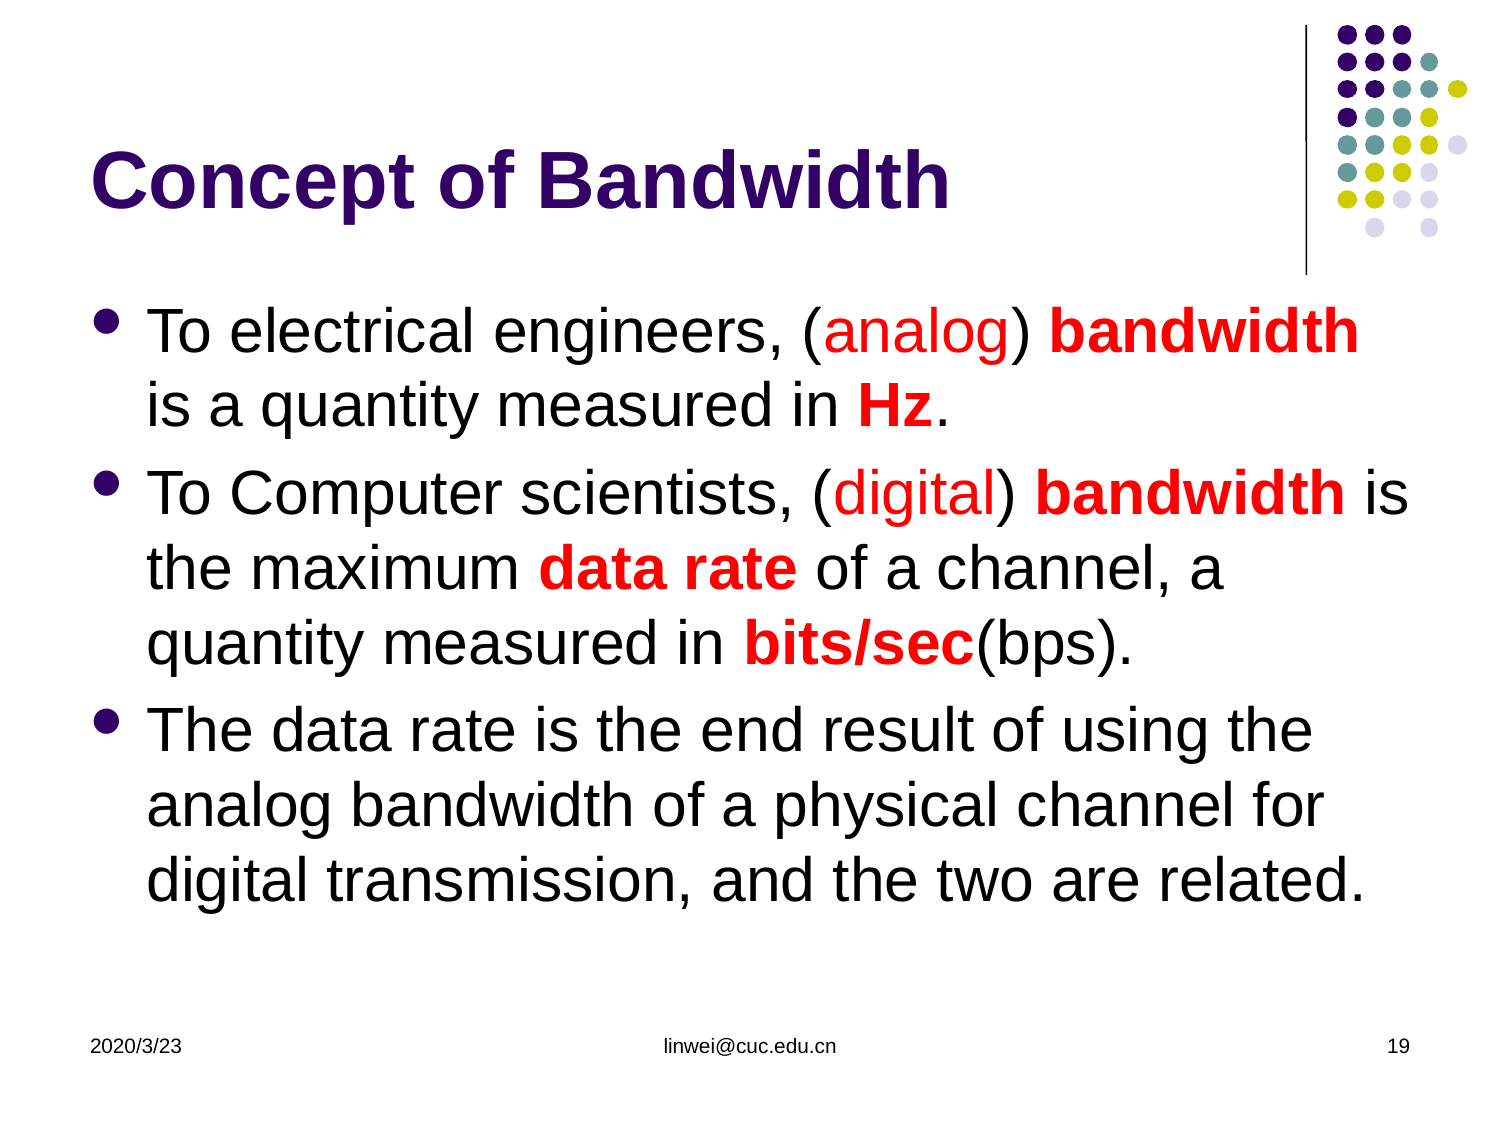

# Concept of Bandwidth
To electrical engineers, (analog) bandwidth is a quantity measured in Hz.
To Computer scientists, (digital) bandwidth is the maximum data rate of a channel, a quantity measured in bits/sec(bps).
The data rate is the end result of using the analog bandwidth of a physical channel for digital transmission, and the two are related.
2020/3/23
linwei@cuc.edu.cn
19